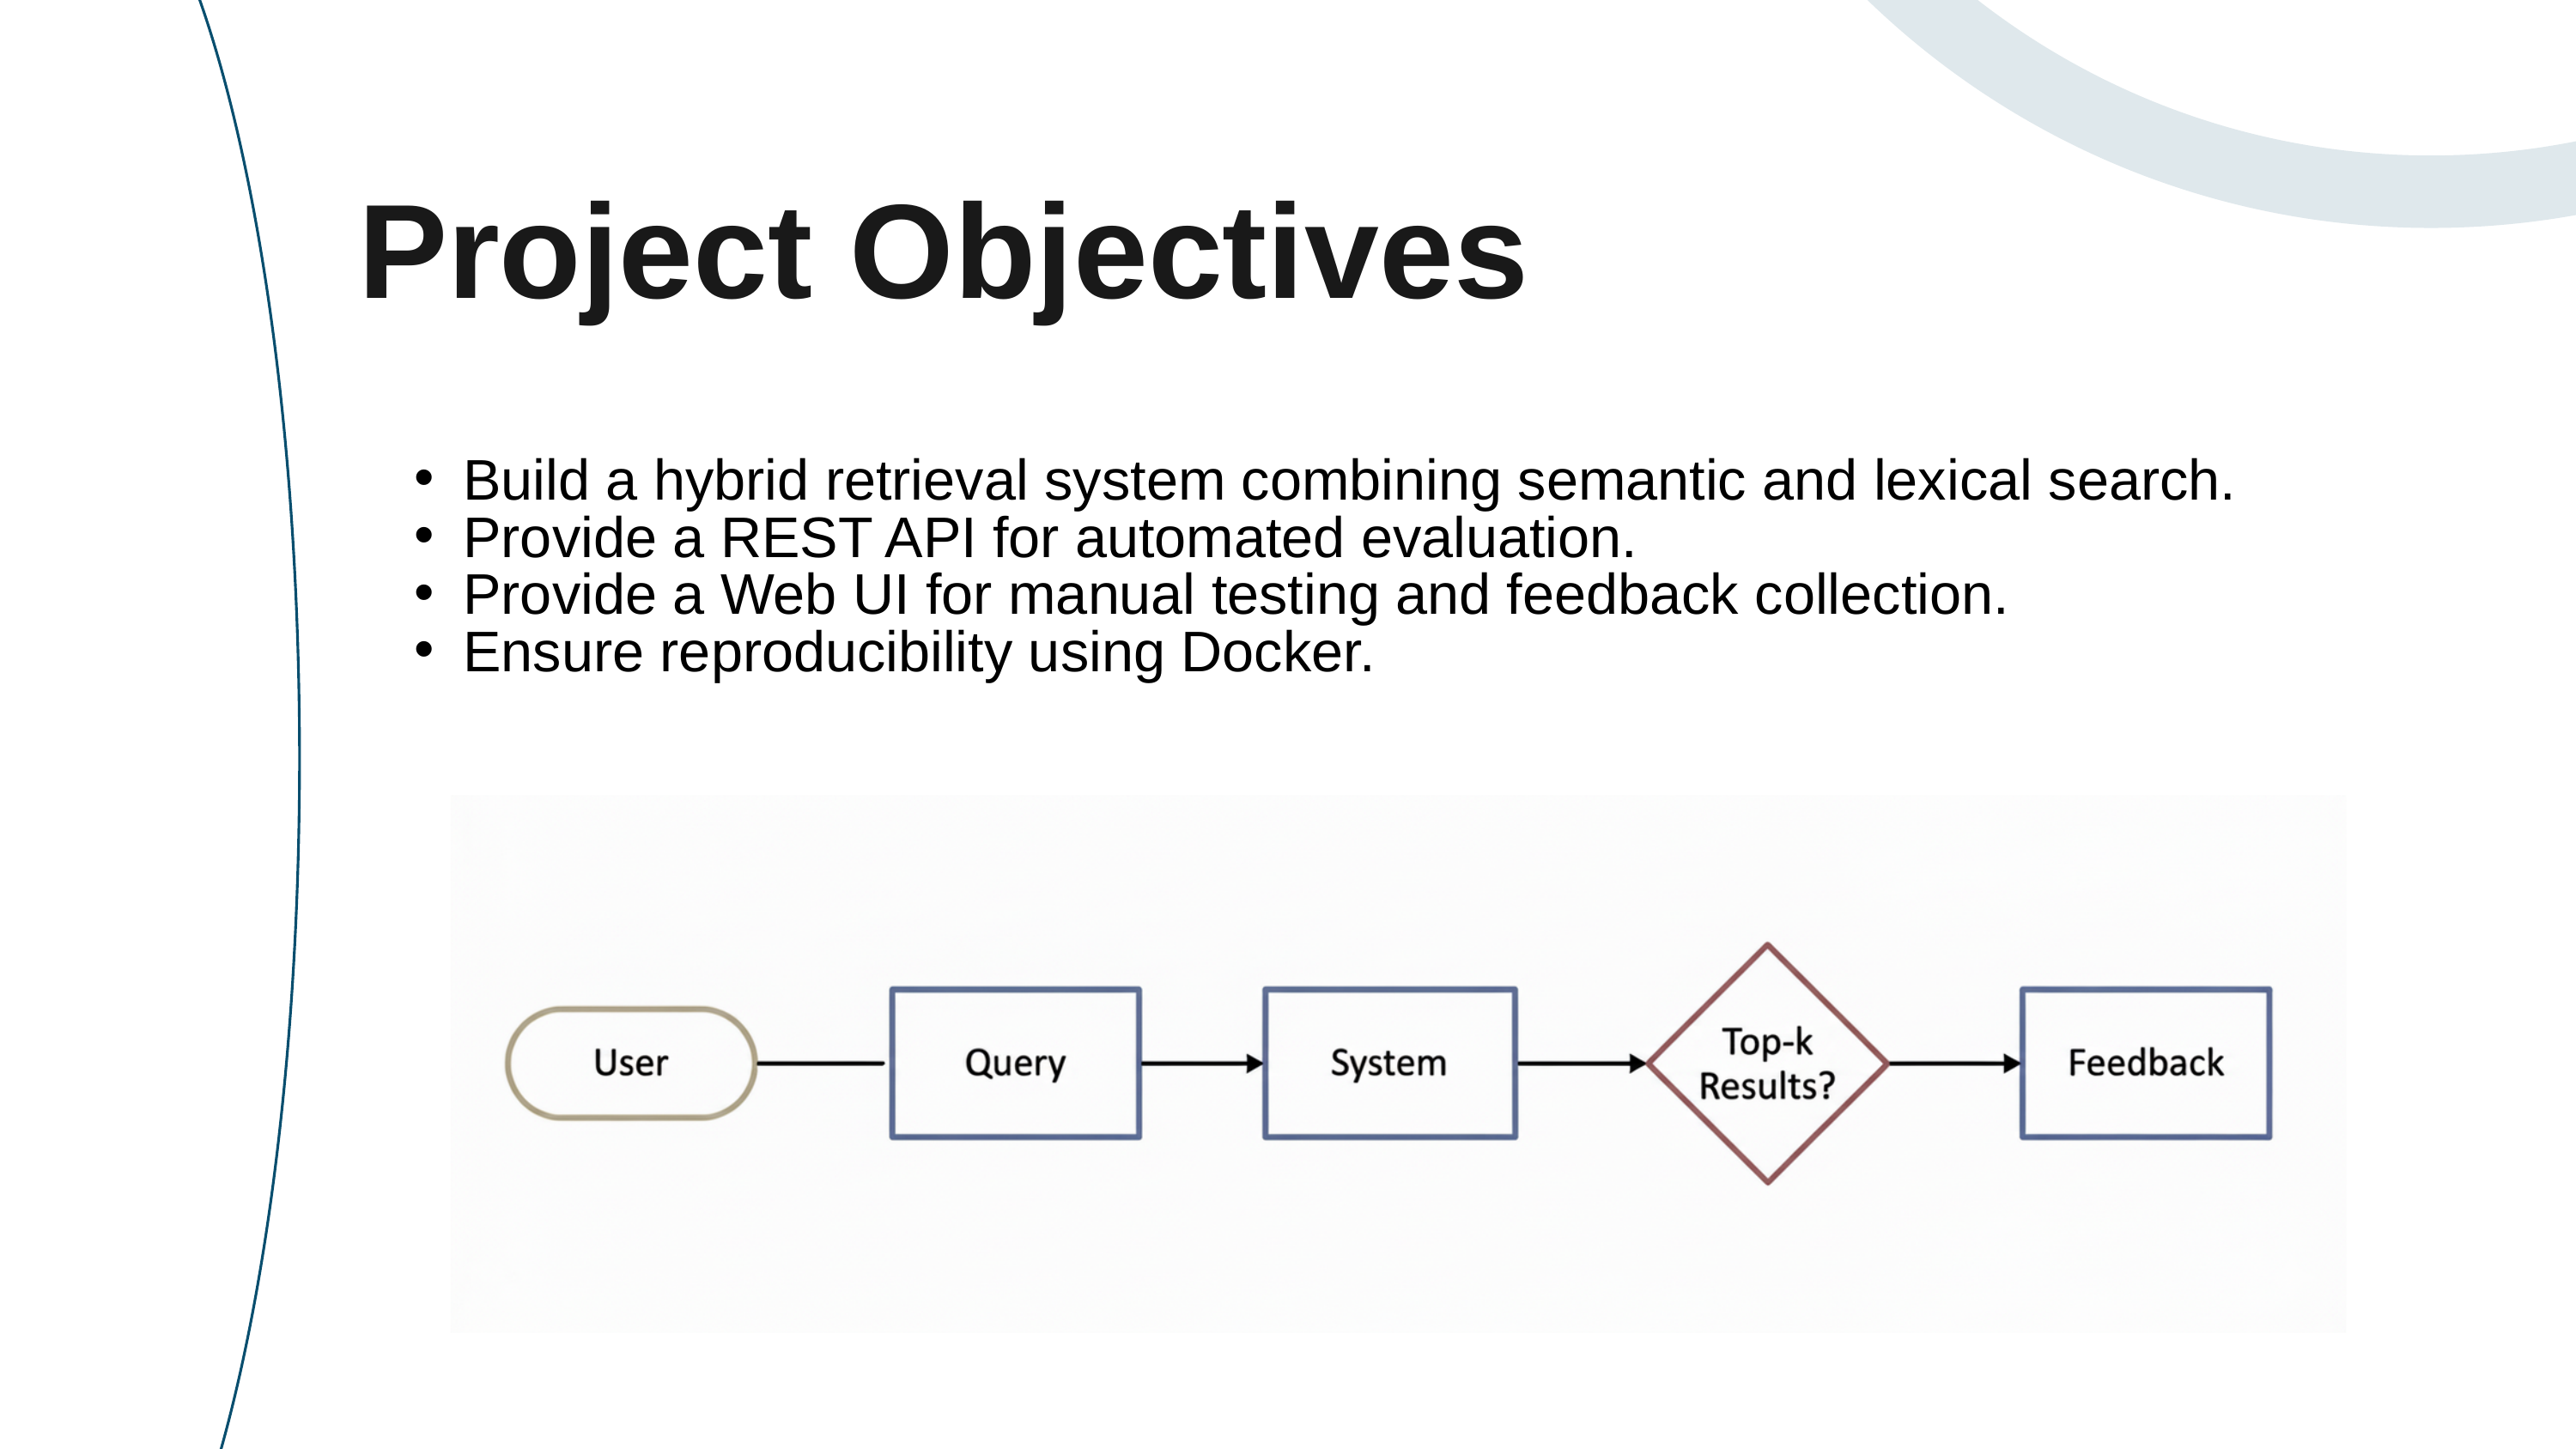

Project Objectives
Build a hybrid retrieval system combining semantic and lexical search.
Provide a REST API for automated evaluation.
Provide a Web UI for manual testing and feedback collection.
Ensure reproducibility using Docker.